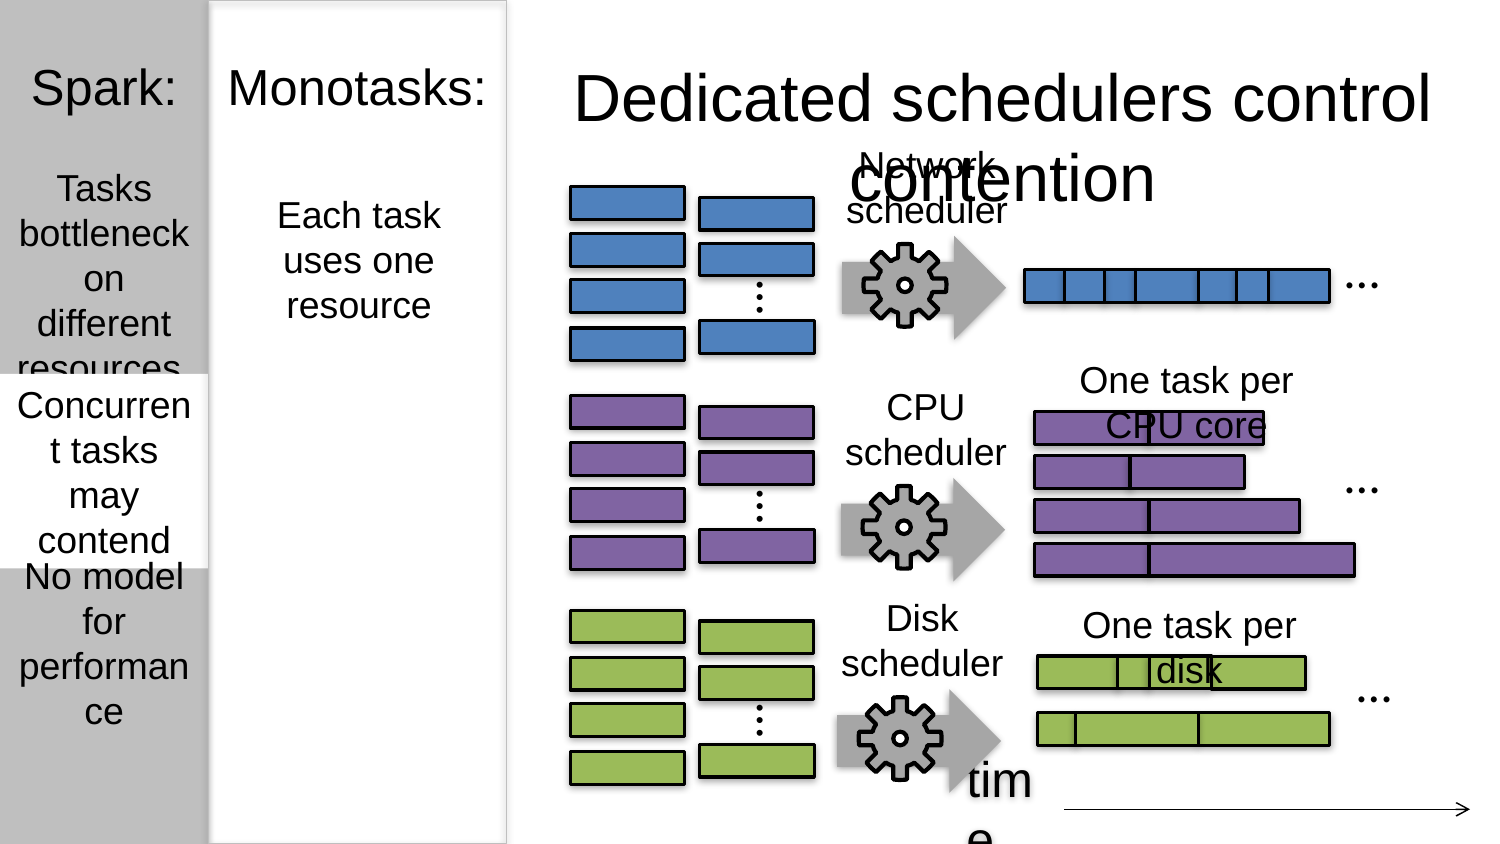

Spark:
Monotasks:
Dedicated schedulers control contention
Network scheduler
Tasks bottleneck on different resources
Each task uses one resource

…

…

One task per CPU core
Concurrent tasks may contend
CPU scheduler

…

…

No model for performance
Disk scheduler
One task per disk

…

…

time